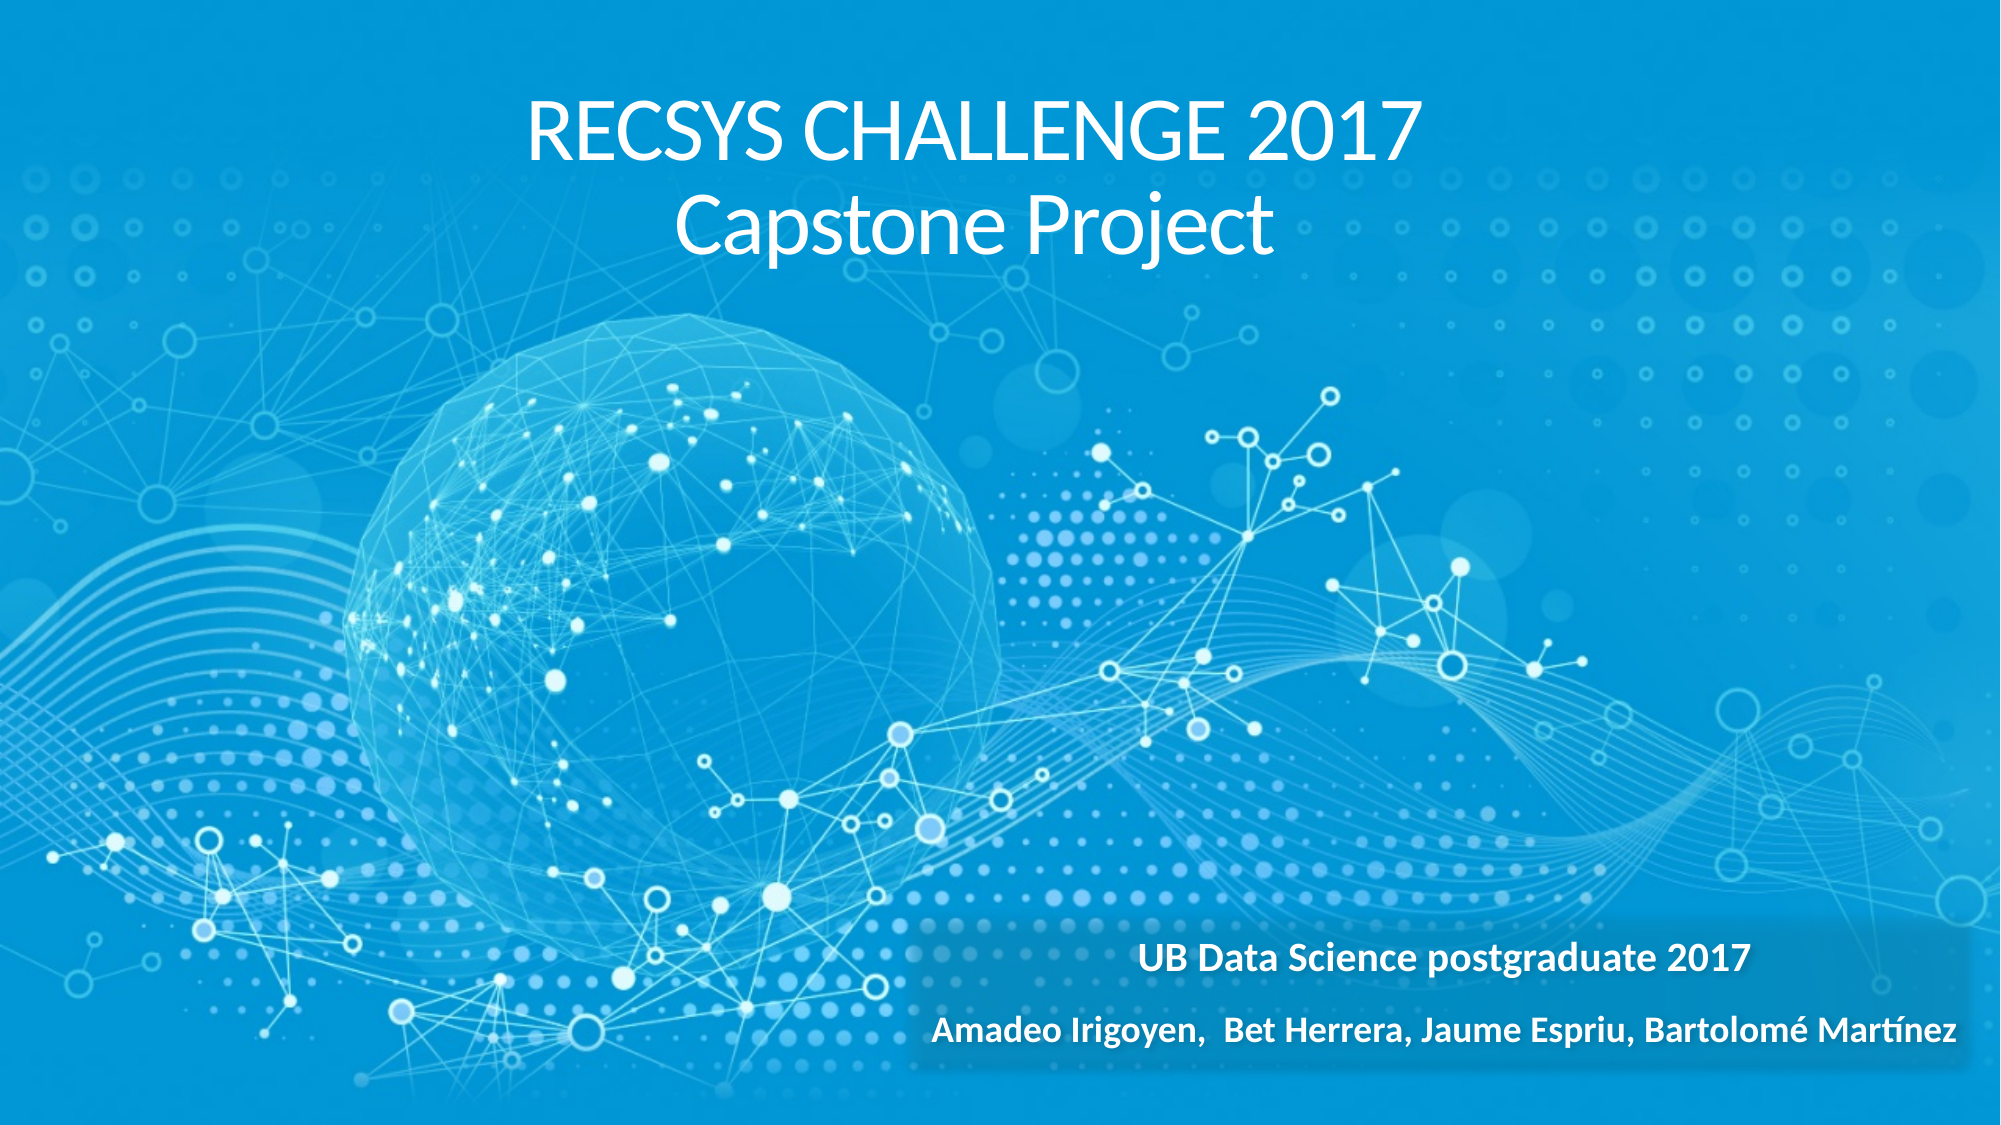

RECSYS CHALLENGE 2017
Capstone Project
UB Data Science postgraduate 2017
Amadeo Irigoyen,  Bet Herrera, Jaume Espriu, Bartolomé Martínez